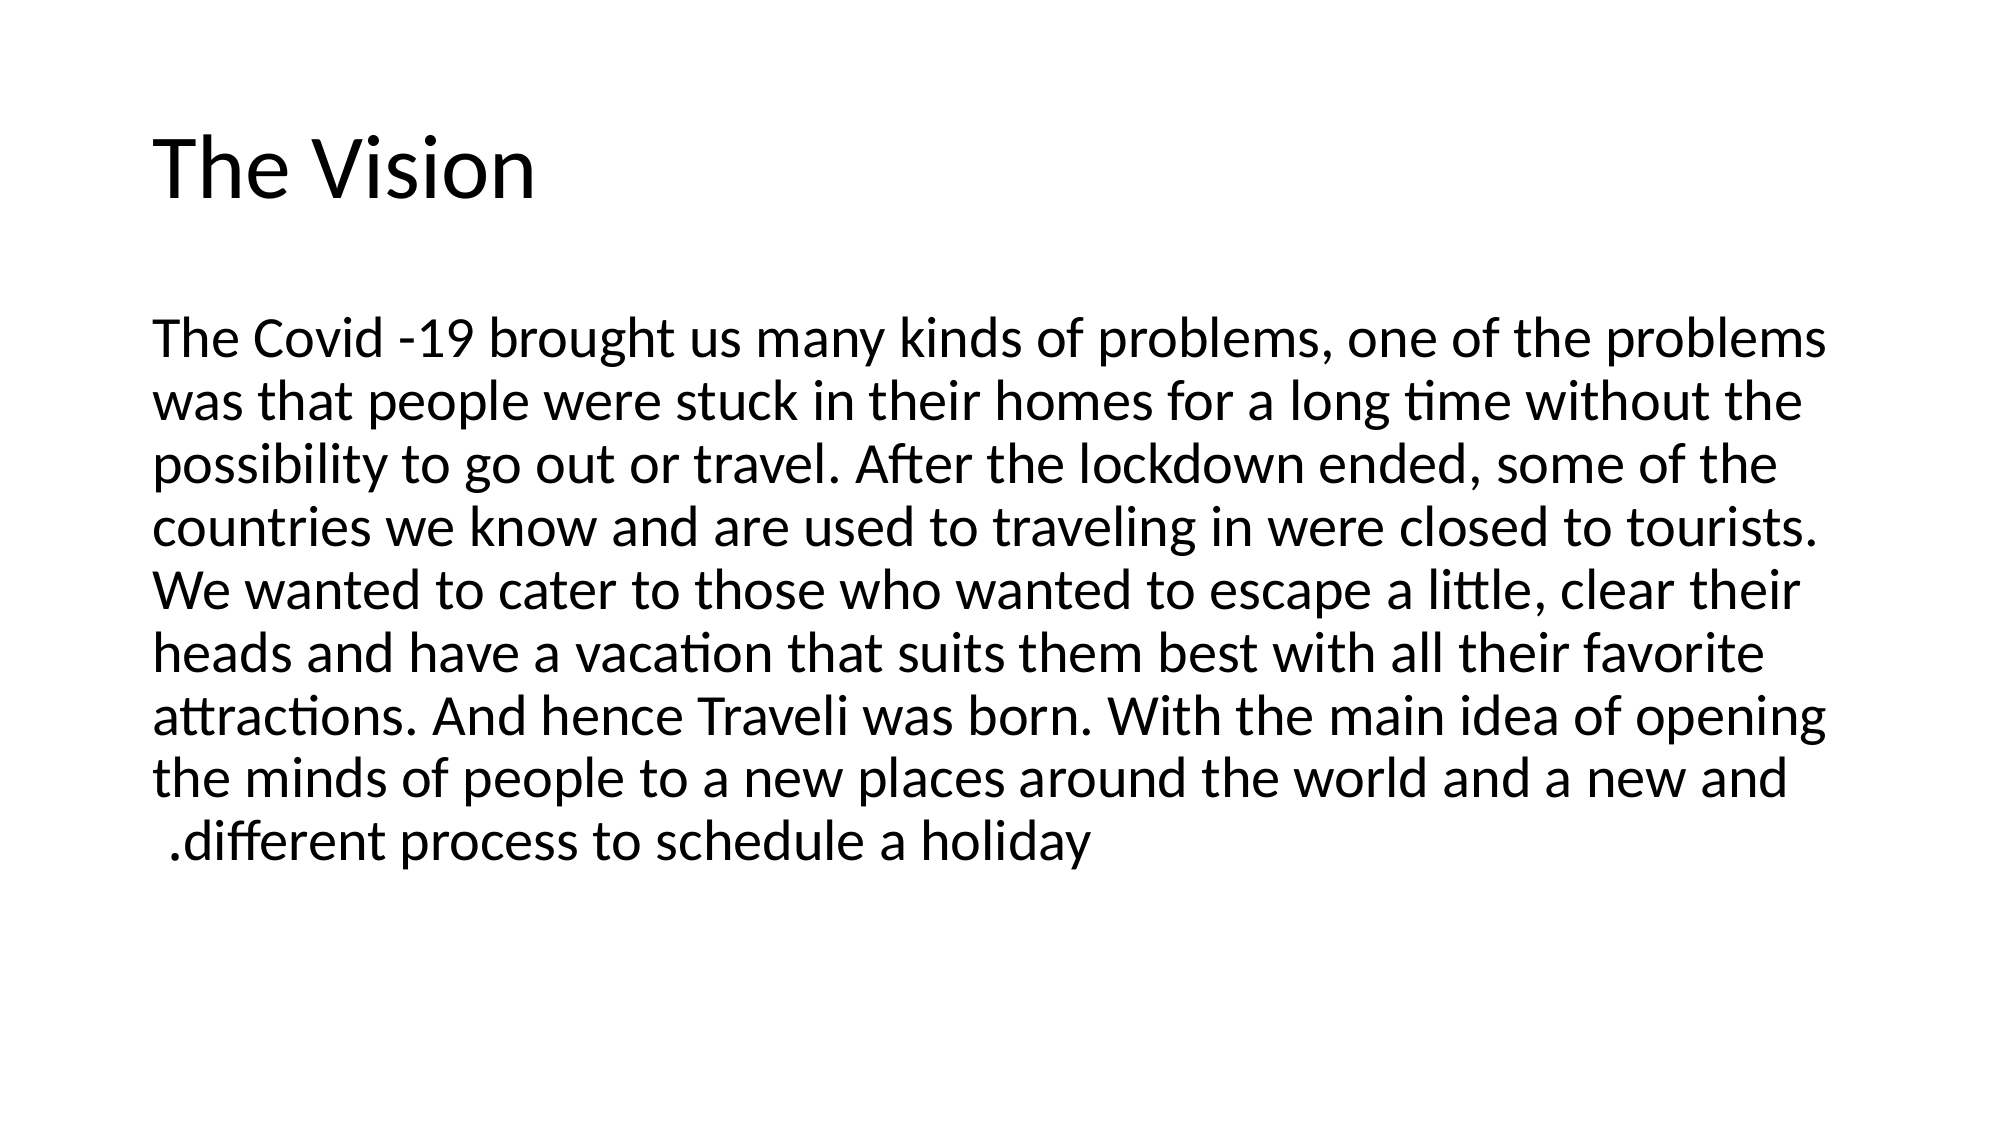

# The Vision
The Covid -19 brought us many kinds of problems, one of the problems was that people were stuck in their homes for a long time without the possibility to go out or travel. After the lockdown ended, some of the countries we know and are used to traveling in were closed to tourists. We wanted to cater to those who wanted to escape a little, clear their heads and have a vacation that suits them best with all their favorite attractions. And hence Traveli was born. With the main idea of opening the minds of people to a new places around the world and a new and different process to schedule a holiday.